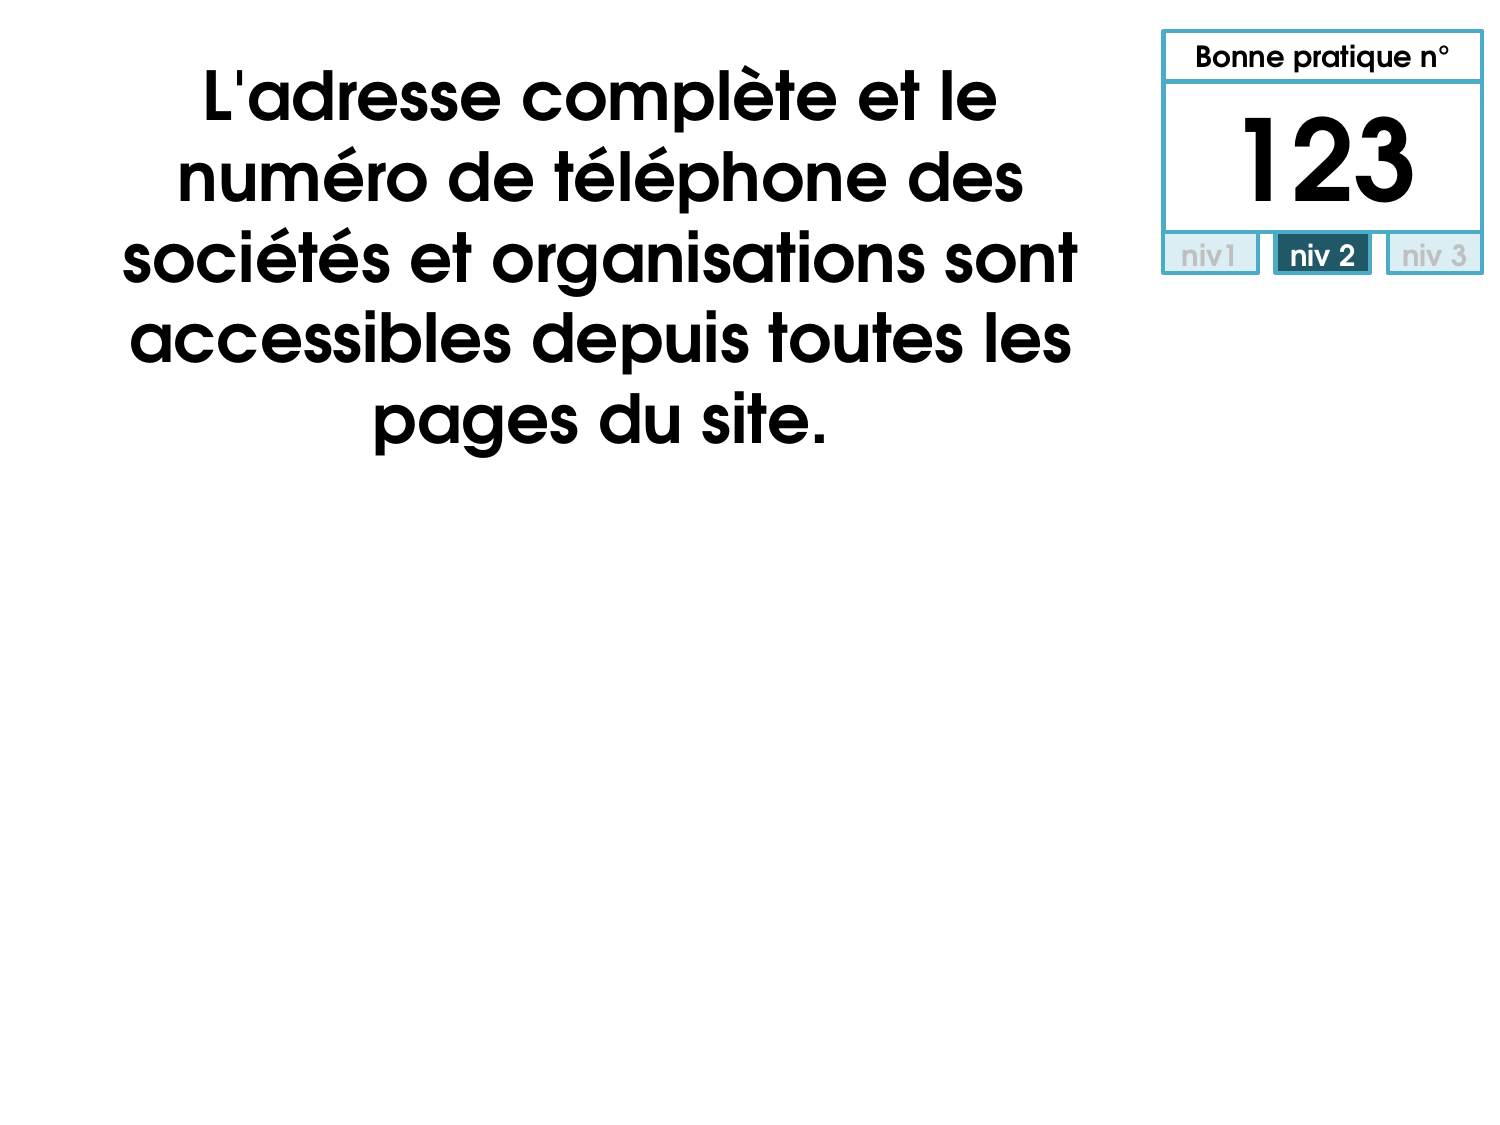

# L'adresse complète et le numéro de téléphone des sociétés et organisations sont accessibles depuis toutes les pages du site.
123